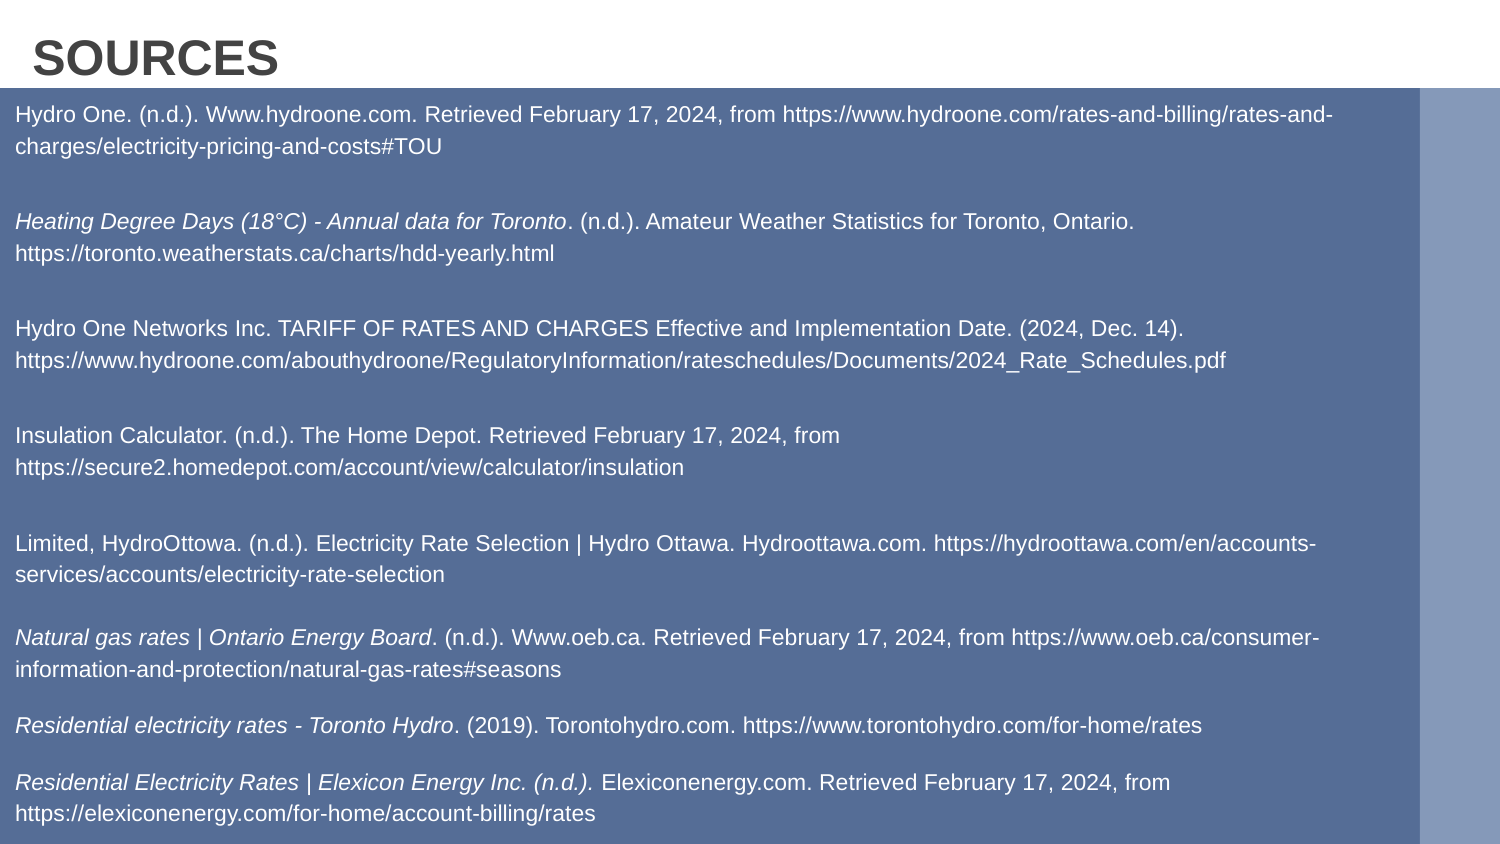

# SOURCES
Hydro One. (n.d.). Www.hydroone.com. Retrieved February 17, 2024, from https://www.hydroone.com/rates-and-billing/rates-and-charges/electricity-pricing-and-costs#TOU

Heating Degree Days (18°C) - Annual data for Toronto. (n.d.). Amateur Weather Statistics for Toronto, Ontario. https://toronto.weatherstats.ca/charts/hdd-yearly.html

Hydro One Networks Inc. TARIFF OF RATES AND CHARGES Effective and Implementation Date. (2024, Dec. 14). https://www.hydroone.com/abouthydroone/RegulatoryInformation/rateschedules/Documents/2024_Rate_Schedules.pdf

Insulation Calculator. (n.d.). The Home Depot. Retrieved February 17, 2024, from https://secure2.homedepot.com/account/view/calculator/insulation

Limited, HydroOttowa. (n.d.). Electricity Rate Selection | Hydro Ottawa. Hydroottawa.com. https://hydroottawa.com/en/accounts-services/accounts/electricity-rate-selection

Natural gas rates | Ontario Energy Board. (n.d.). Www.oeb.ca. Retrieved February 17, 2024, from https://www.oeb.ca/consumer-information-and-protection/natural-gas-rates#seasons
Residential electricity rates - Toronto Hydro. (2019). Torontohydro.com. https://www.torontohydro.com/for-home/rates
Residential Electricity Rates | Elexicon Energy Inc. (n.d.). Elexiconenergy.com. Retrieved February 17, 2024, from https://elexiconenergy.com/for-home/account-billing/rates